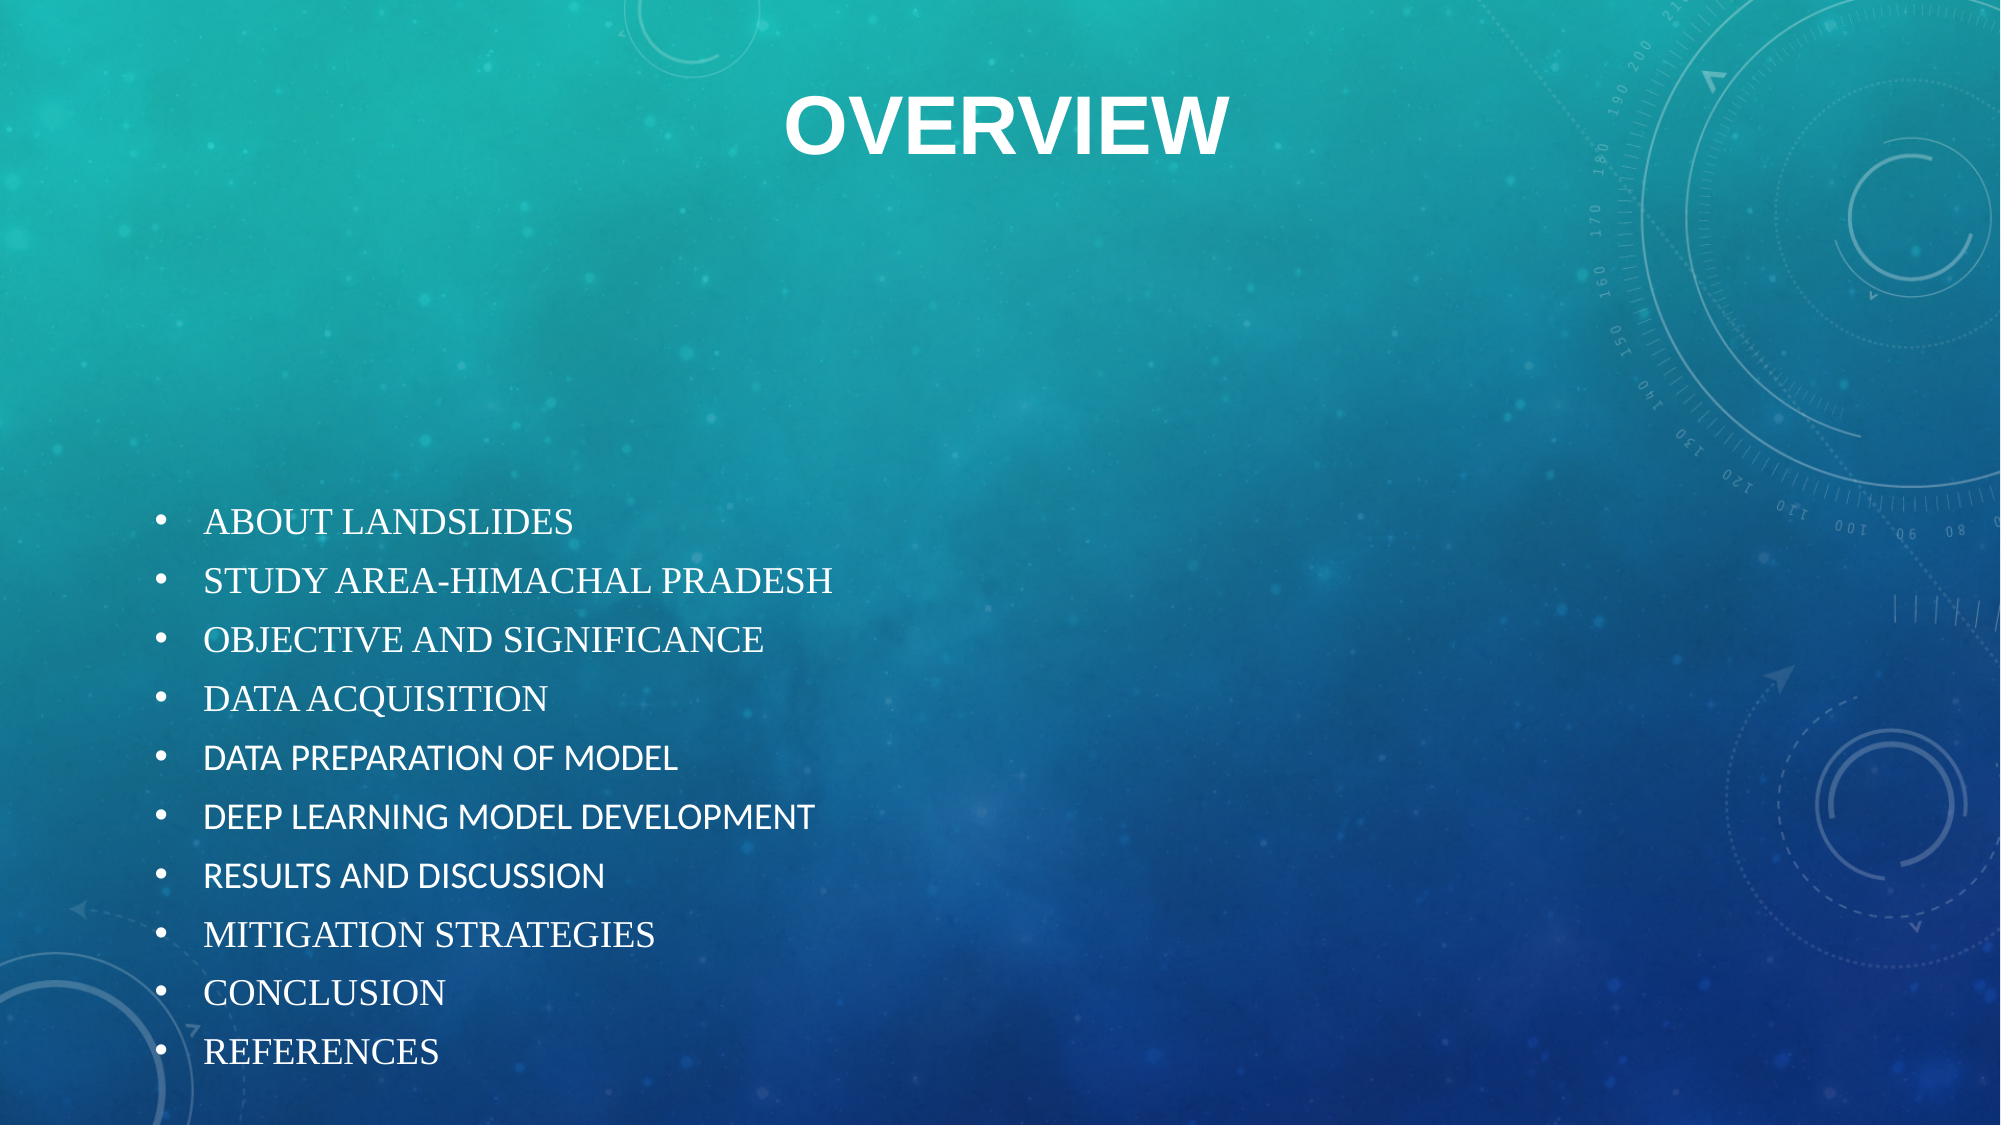

# OVERVIEW
ABOUT LANDSLIDES
STUDY AREA-HIMACHAL PRADESH
OBJECTIVE AND SIGNIFICANCE
DATA ACQUISITION
DATA PREPARATION OF MODEL
DEEP LEARNING MODEL DEVELOPMENT
RESULTS AND DISCUSSION
MITIGATION STRATEGIES
CONCLUSION
REFERENCES